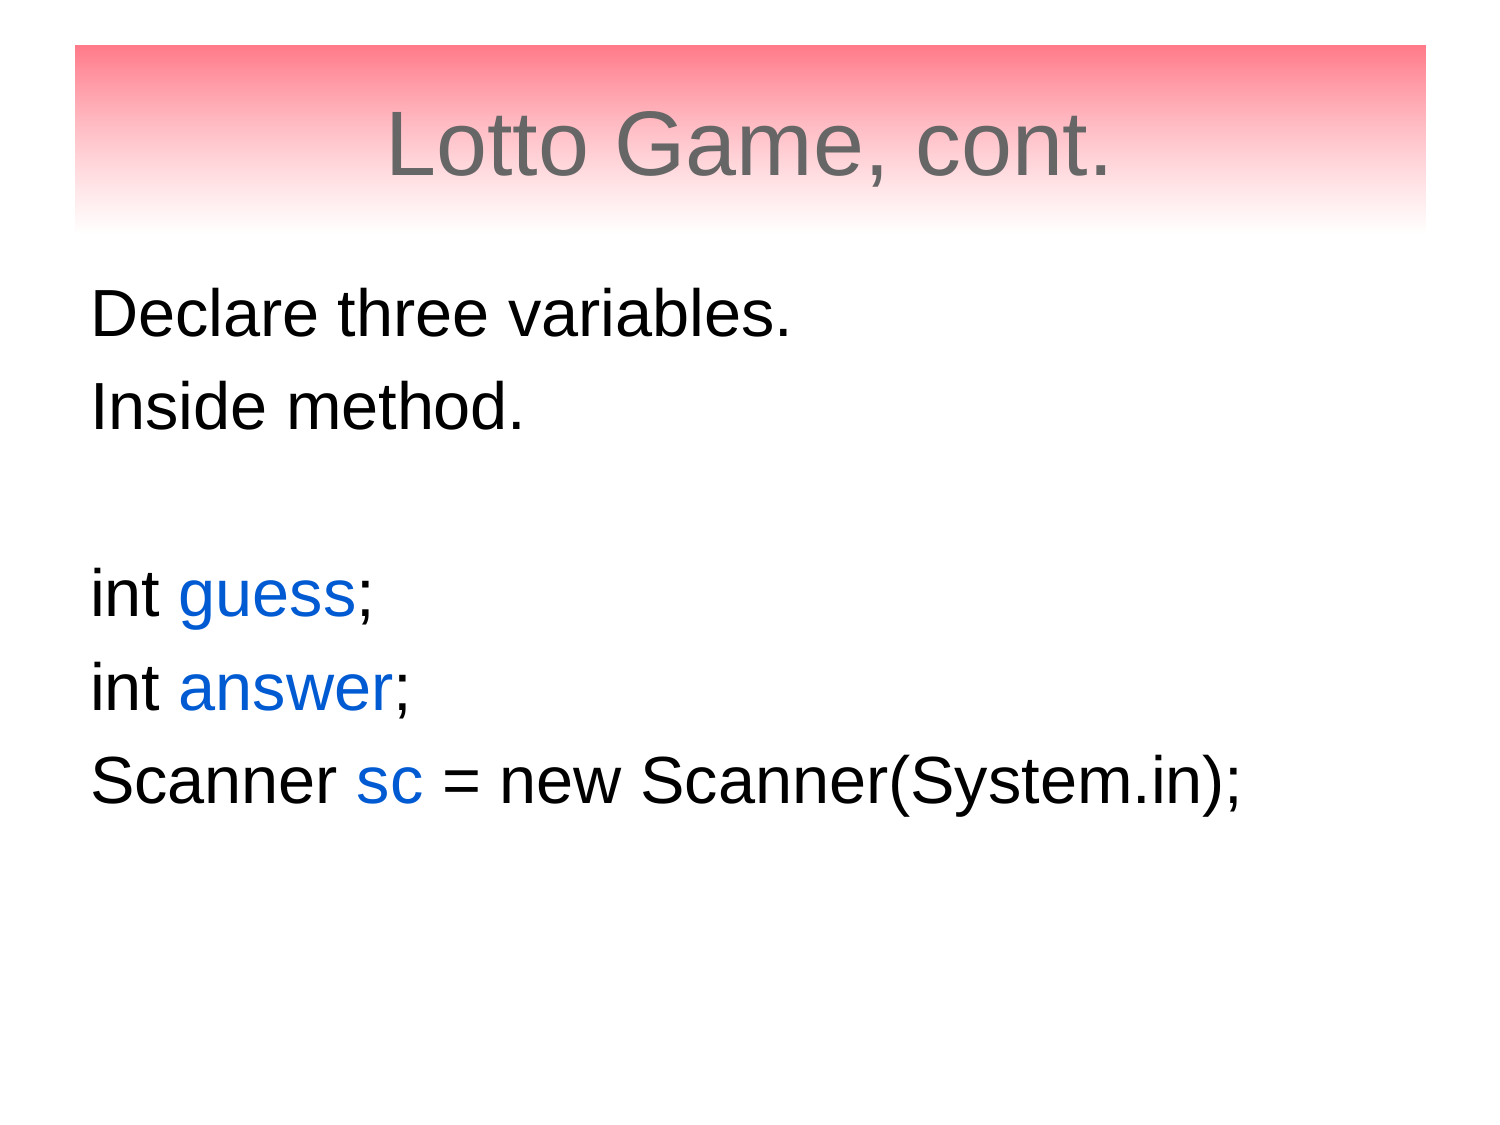

# Lotto Game, cont.
Declare three variables.
Inside method.

int guess;
int answer;
Scanner sc = new Scanner(System.in);